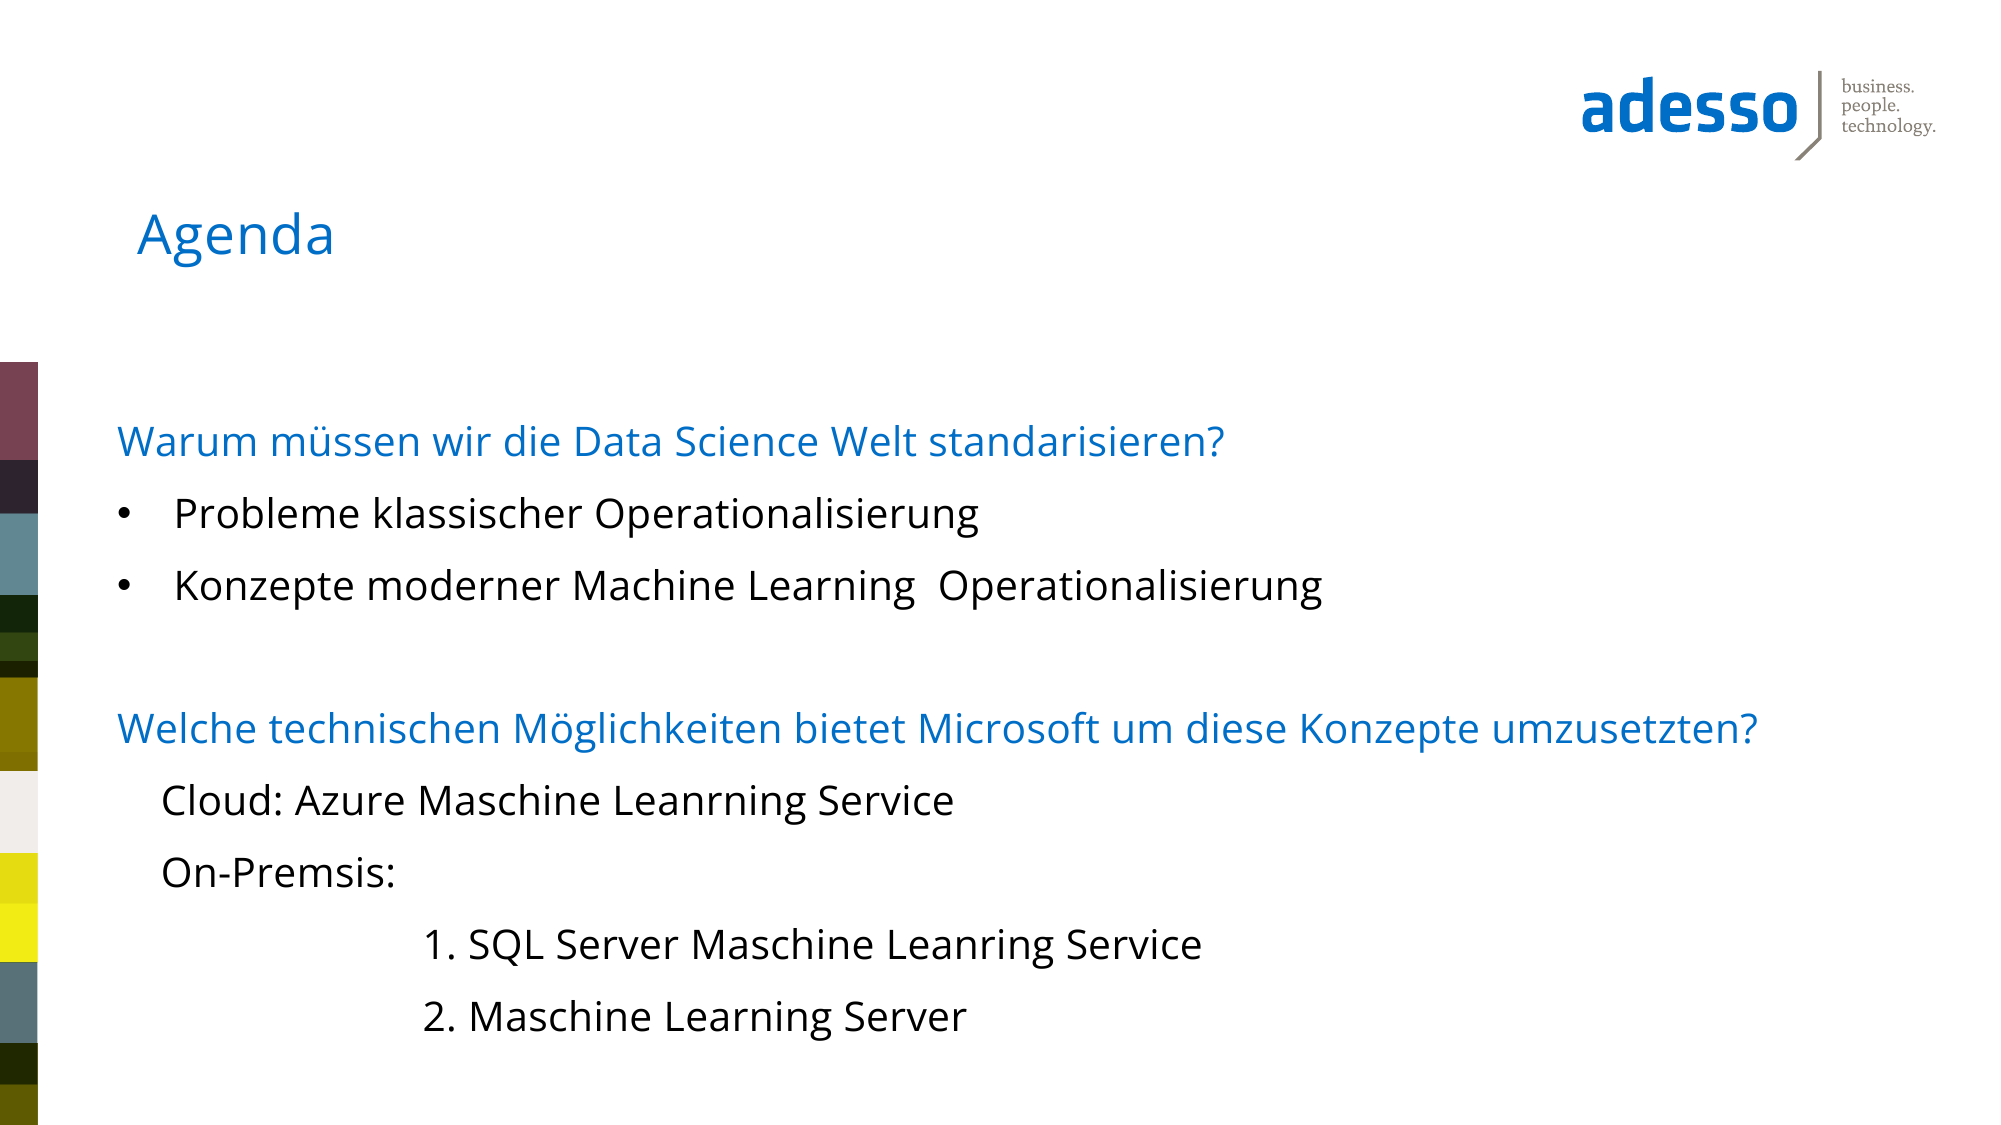

# Agenda

Warum müssen wir die Data Science Welt standarisieren?
Probleme klassischer Operationalisierung
Konzepte moderner Machine Learning  Operationalisierung

Welche technischen Möglichkeiten bietet Microsoft um diese Konzepte umzusetzten?
    Cloud: Azure Maschine Leanrning Service
    On-Premsis:
                            1. SQL Server Maschine Leanring Service
                            2. Maschine Learning Server